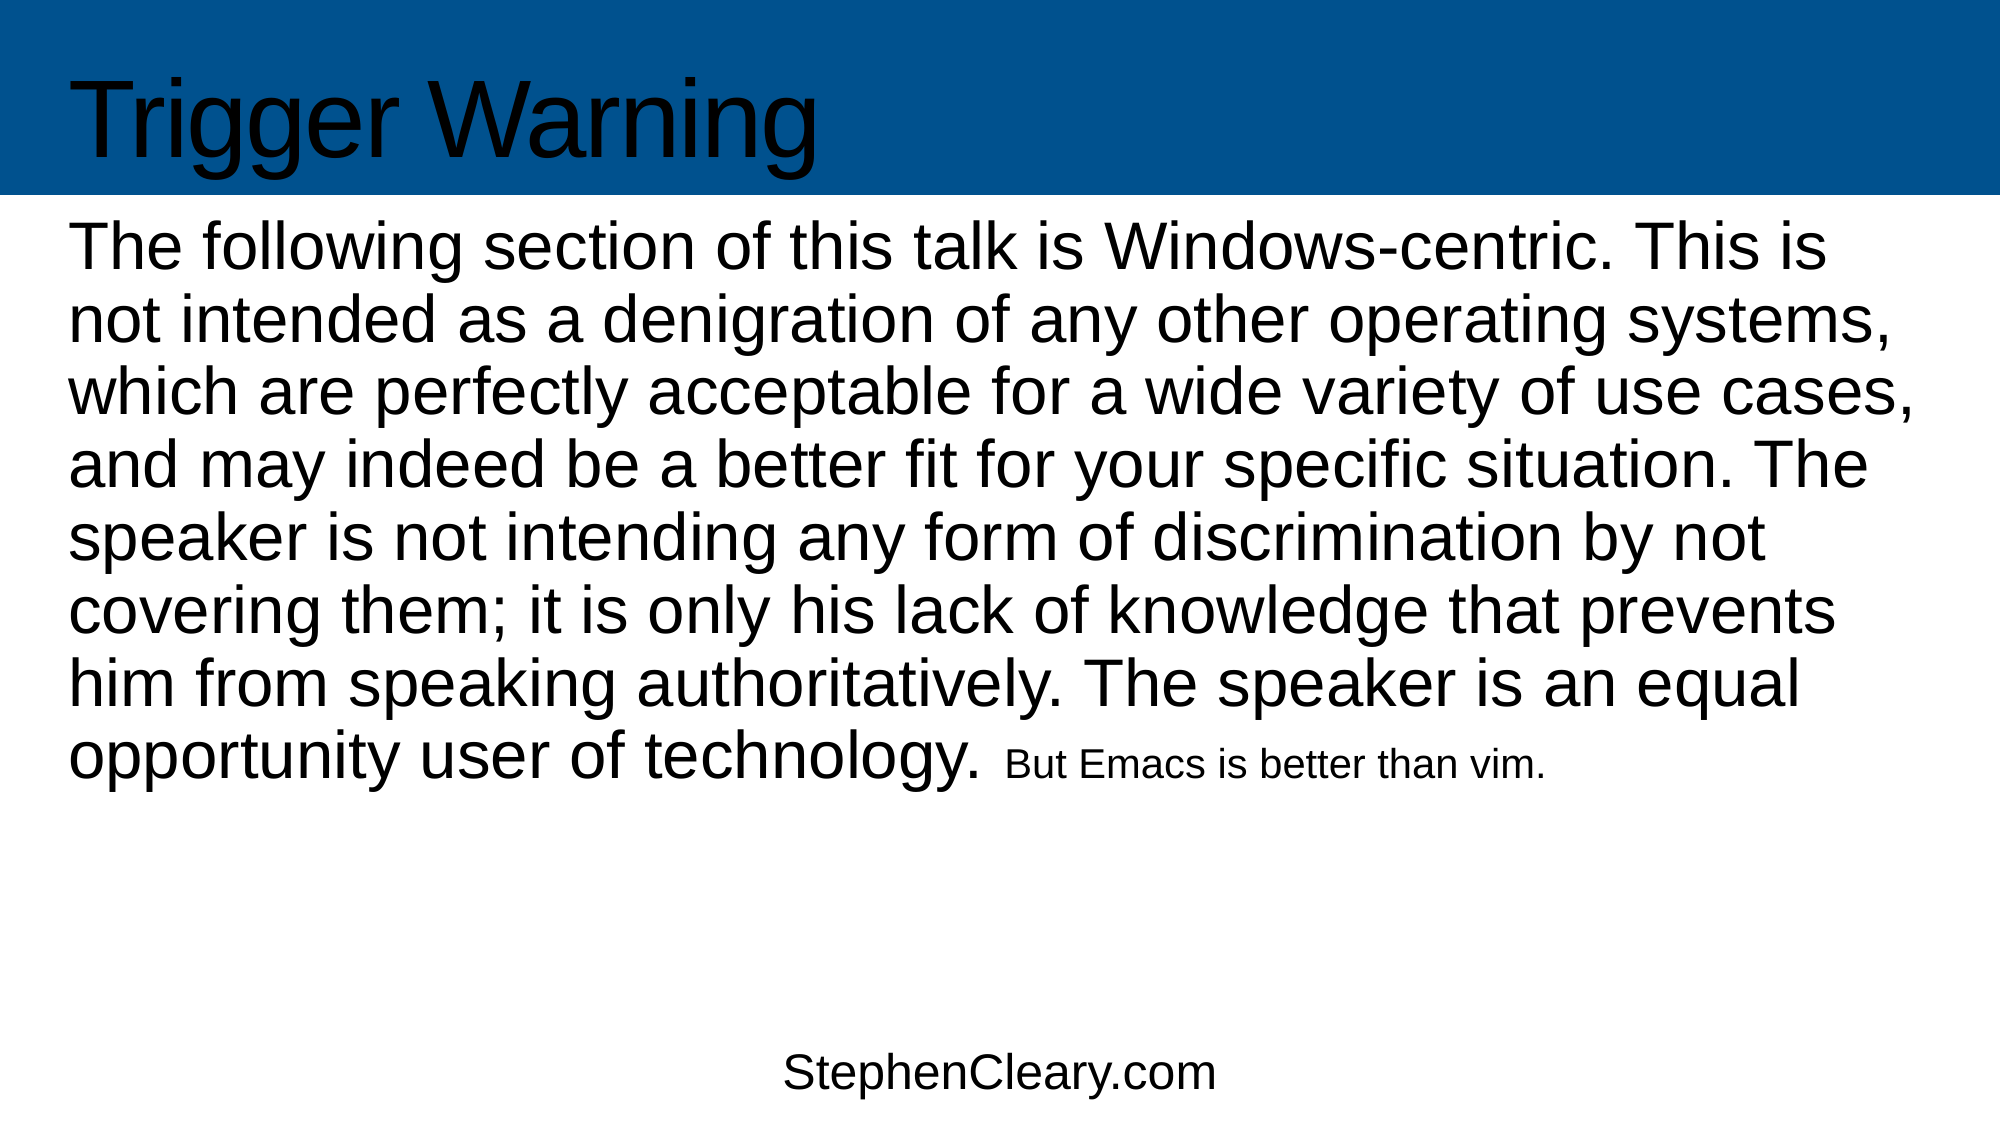

# Trigger Warning
The following section of this talk is Windows-centric. This is not intended as a denigration of any other operating systems, which are perfectly acceptable for a wide variety of use cases, and may indeed be a better fit for your specific situation. The speaker is not intending any form of discrimination by not covering them; it is only his lack of knowledge that prevents him from speaking authoritatively. The speaker is an equal opportunity user of technology. But Emacs is better than vim.